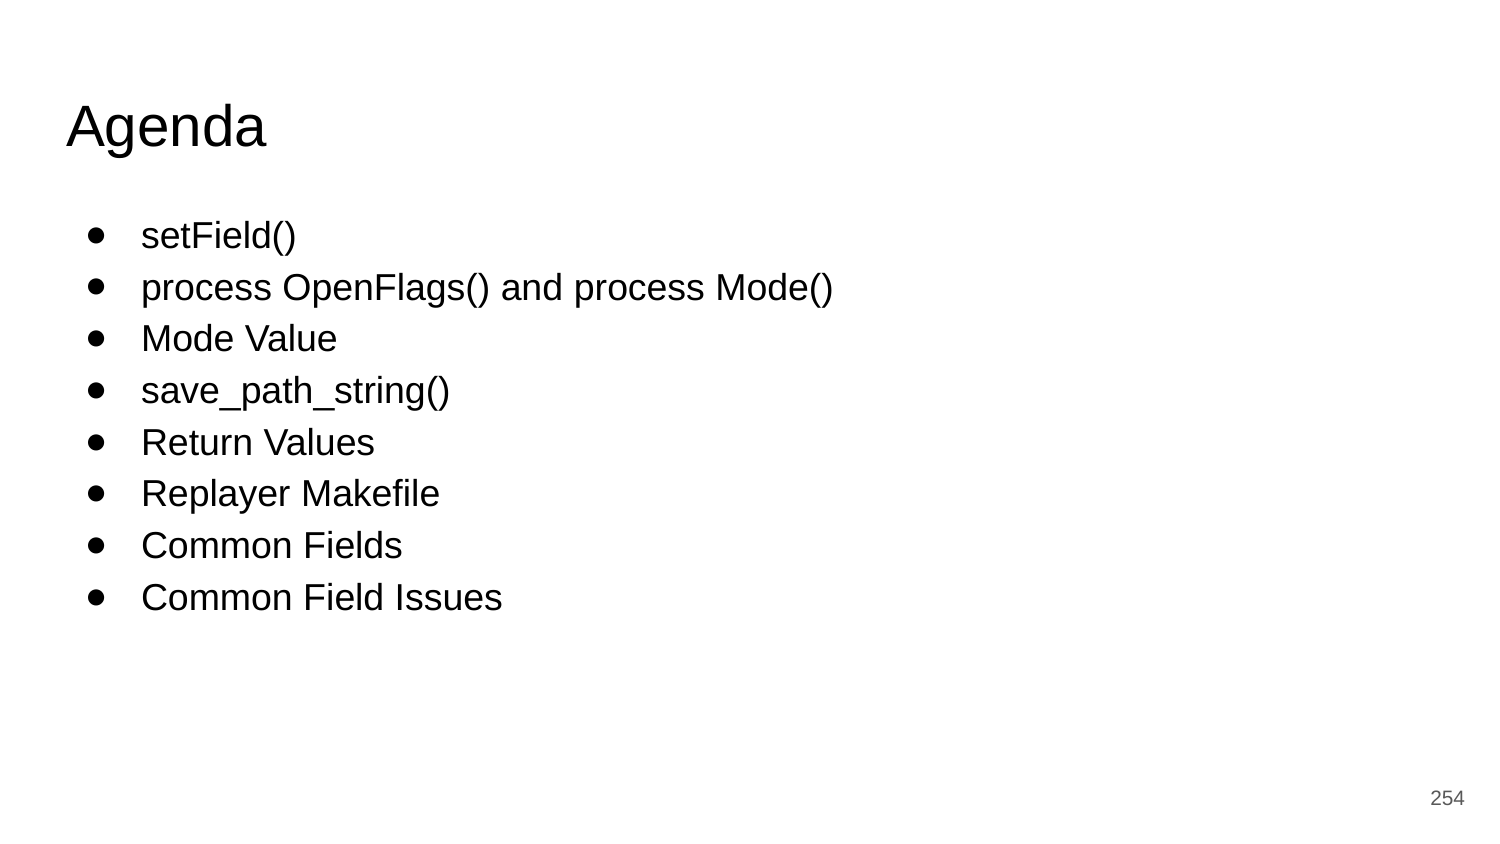

# Agenda
setField()
process OpenFlags() and process Mode()
Mode Value
save_path_string()
Return Values
Replayer Makefile
Common Fields
Common Field Issues
254